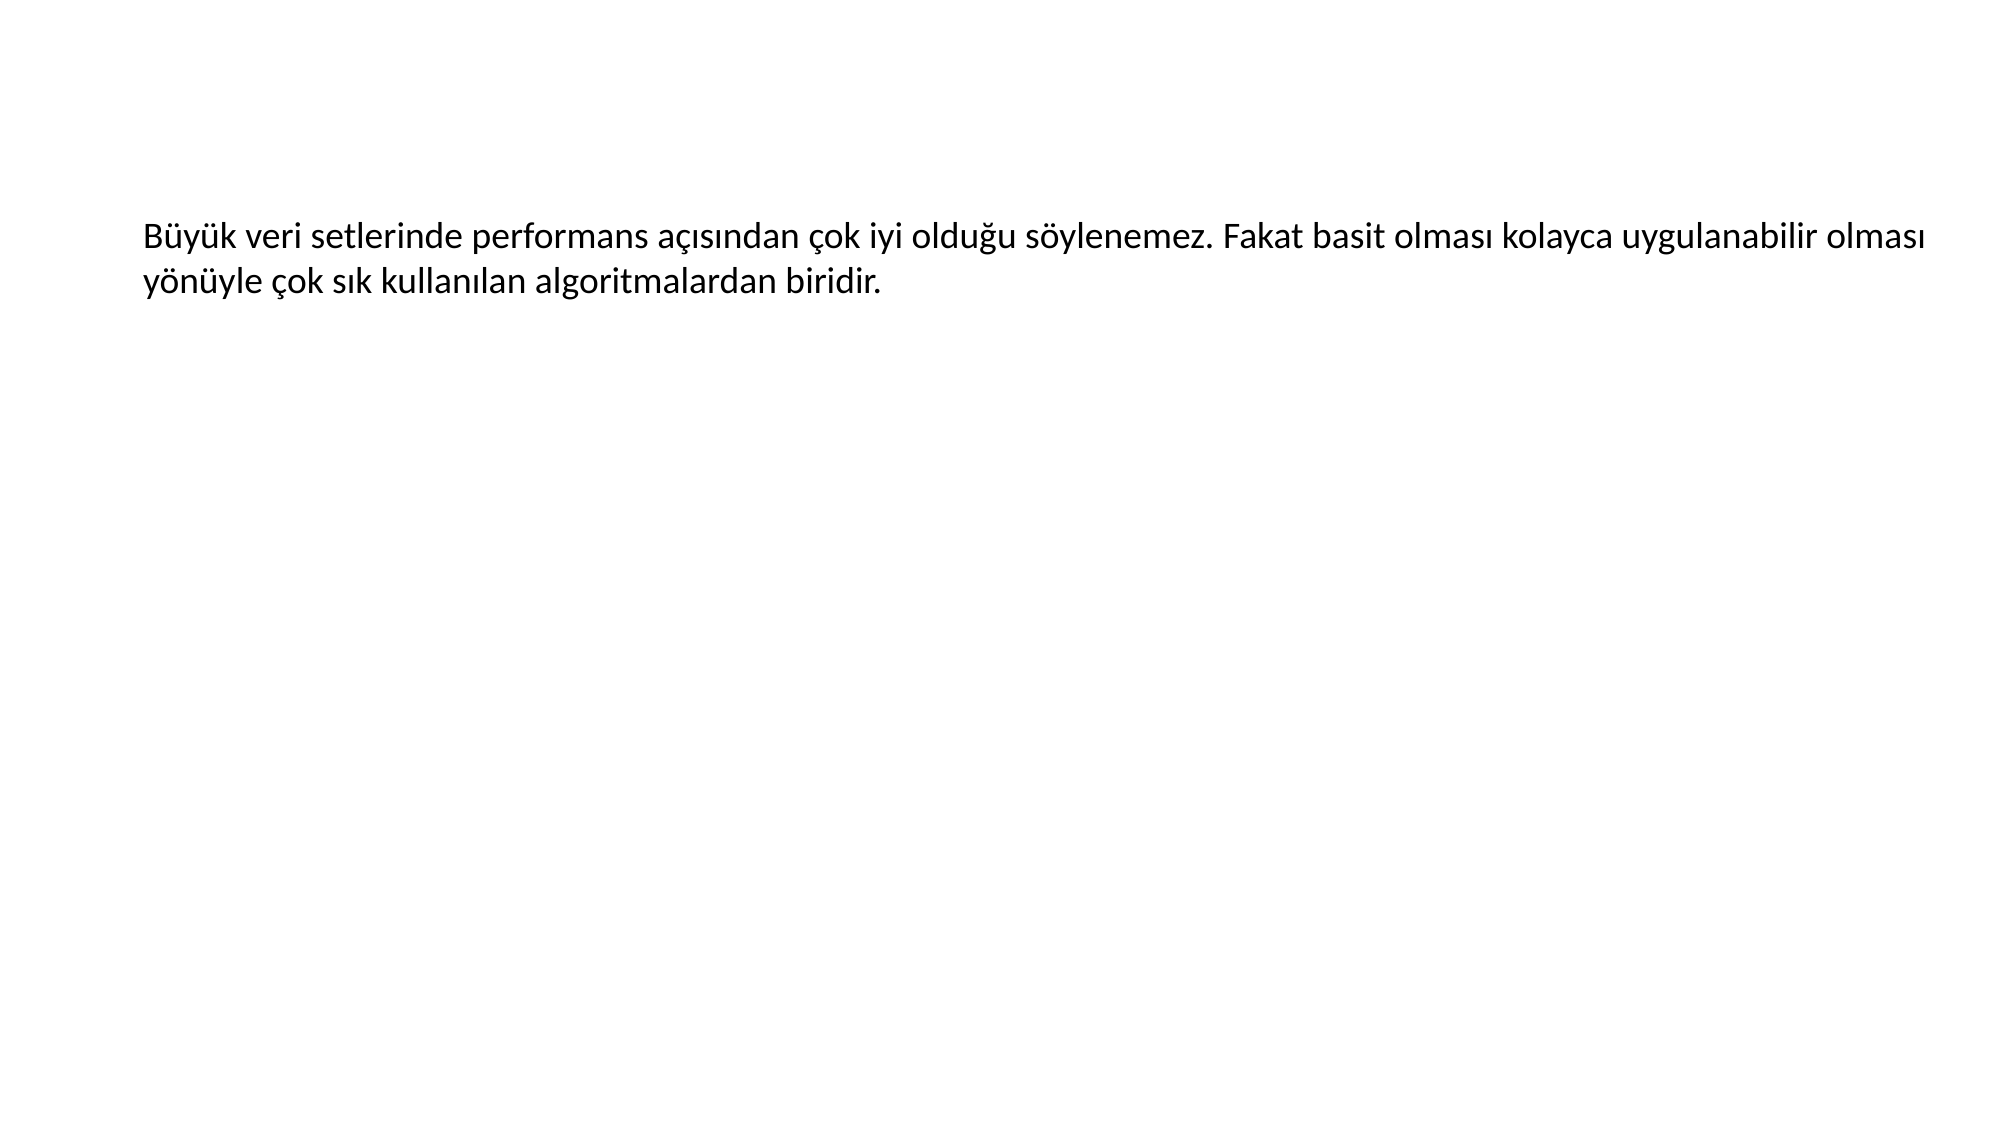

Büyük veri setlerinde performans açısından çok iyi olduğu söylenemez. Fakat basit olması kolayca uygulanabilir olması
yönüyle çok sık kullanılan algoritmalardan biridir.